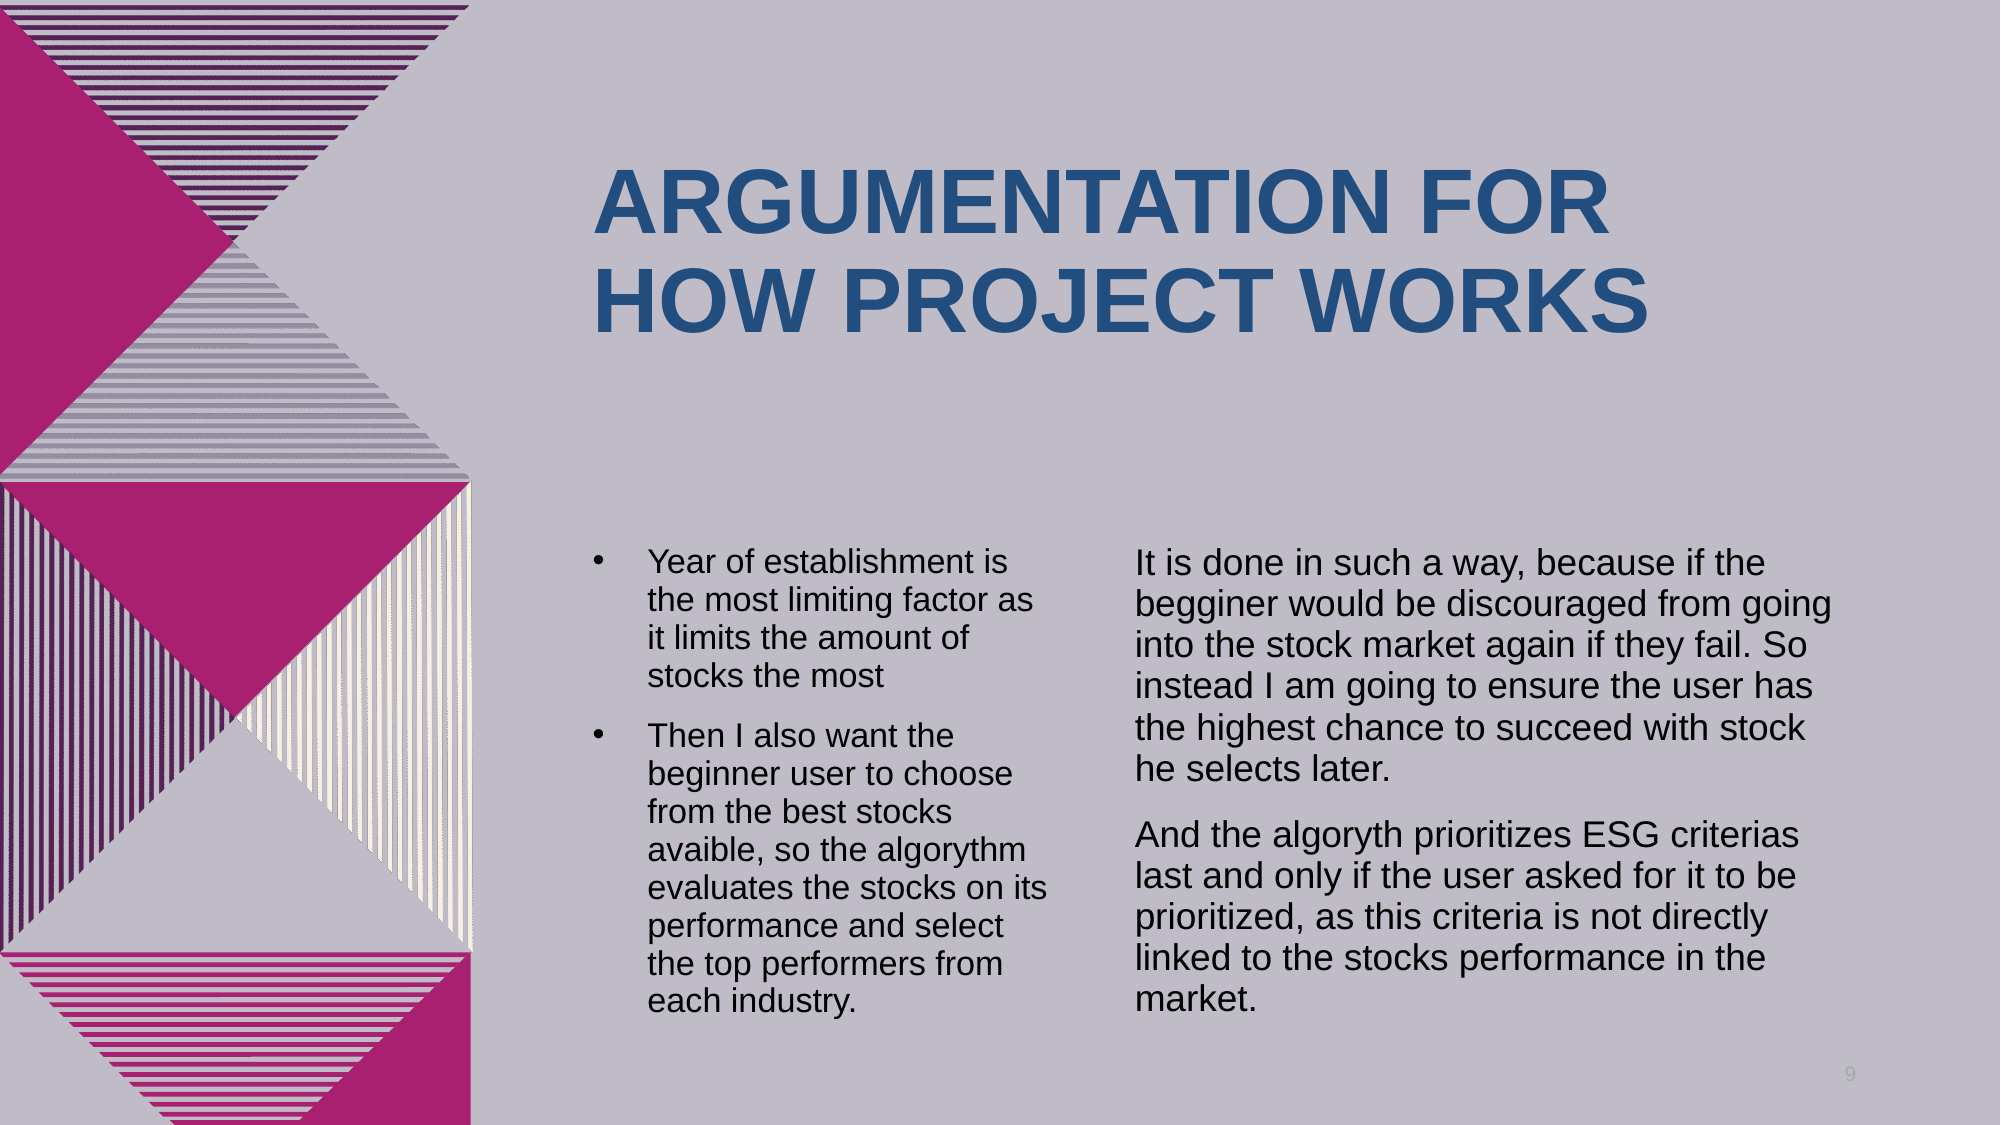

# Argumentation for how project works
It is done in such a way, because if the begginer would be discouraged from going into the stock market again if they fail. So instead I am going to ensure the user has the highest chance to succeed with stock he selects later.
And the algoryth prioritizes ESG criterias last and only if the user asked for it to be prioritized, as this criteria is not directly linked to the stocks performance in the market.

Year of establishment is the most limiting factor as it limits the amount of stocks the most
Then I also want the beginner user to choose from the best stocks avaible, so the algorythm evaluates the stocks on its performance and select the top performers from each industry.
9